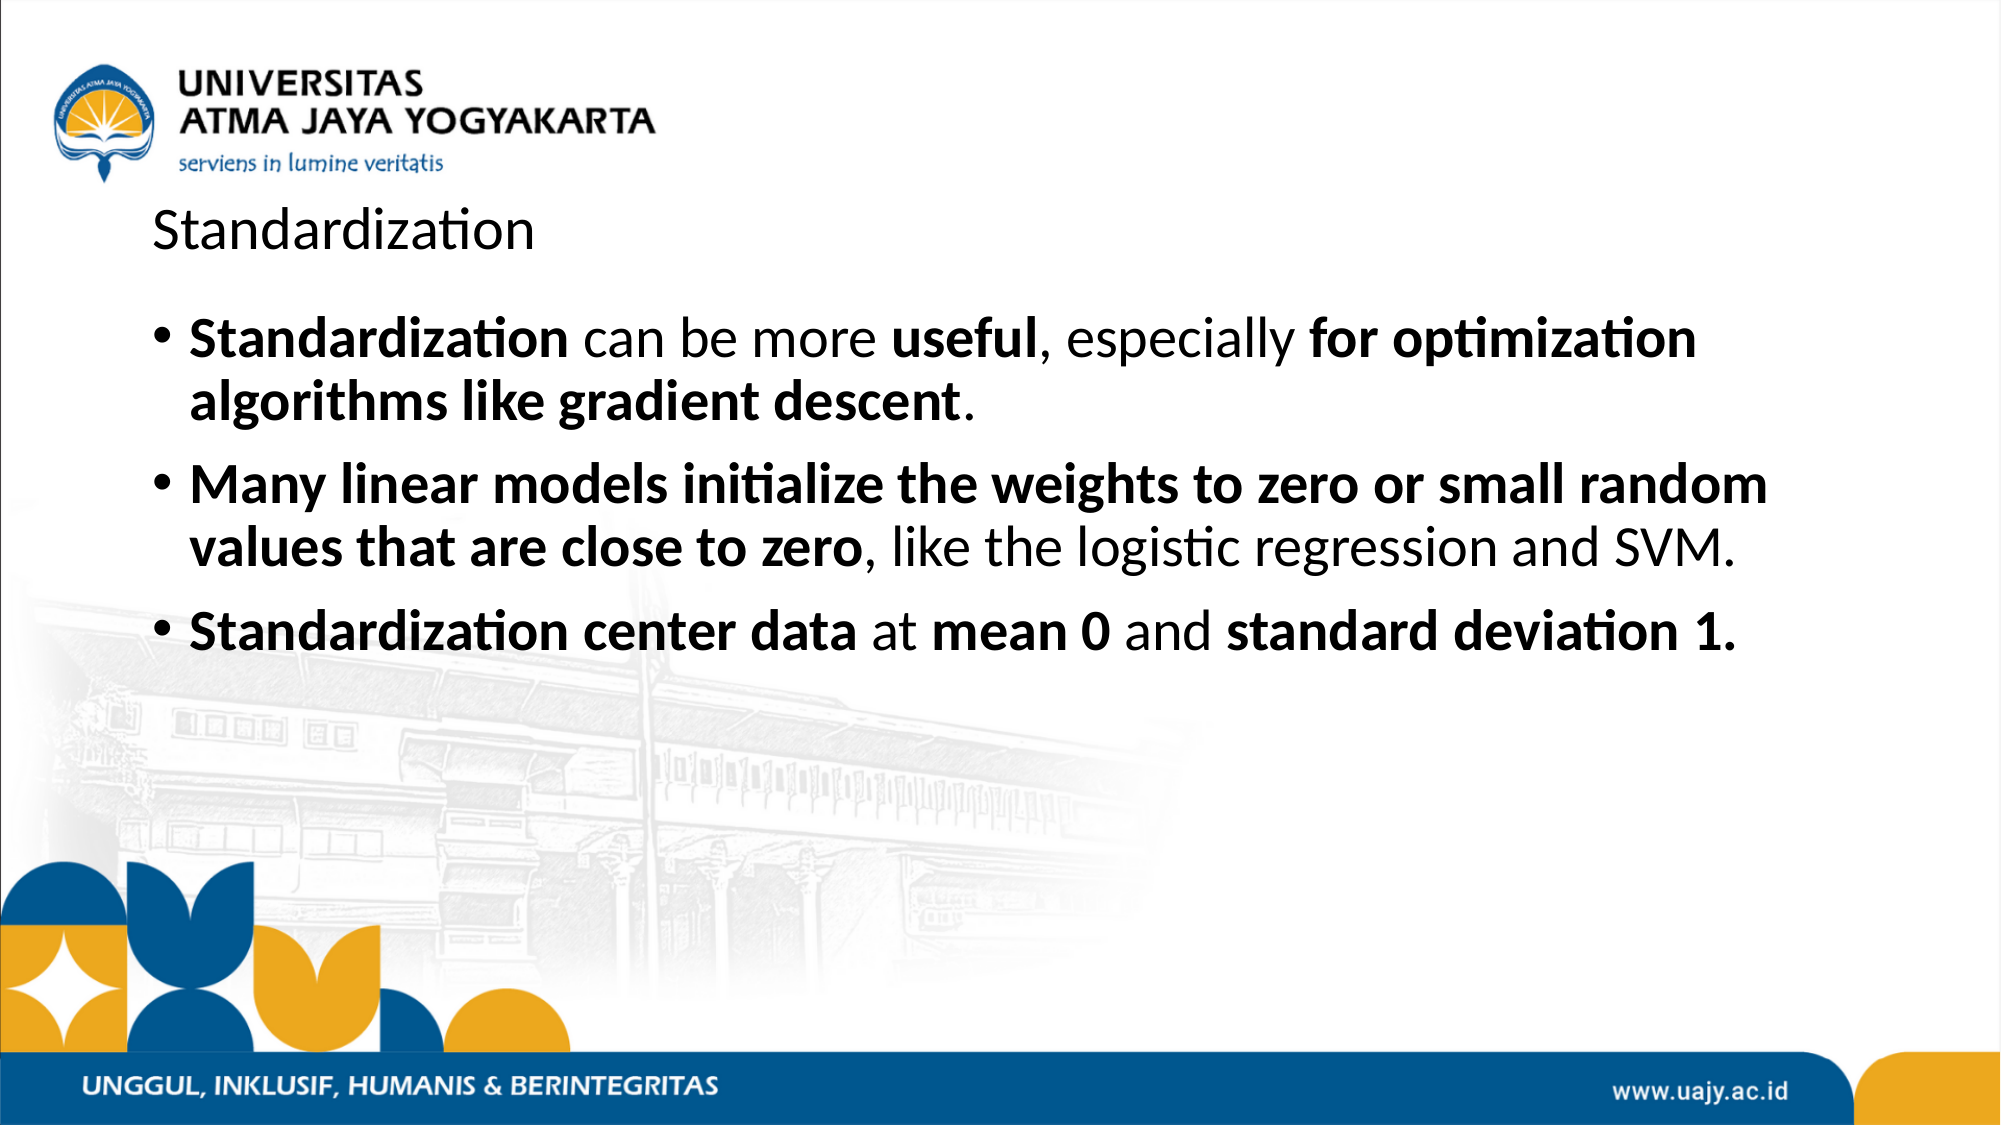

# Standardization
Standardization can be more useful, especially for optimization algorithms like gradient descent.
Many linear models initialize the weights to zero or small random values that are close to zero, like the logistic regression and SVM.
Standardization center data at mean 0 and standard deviation 1.